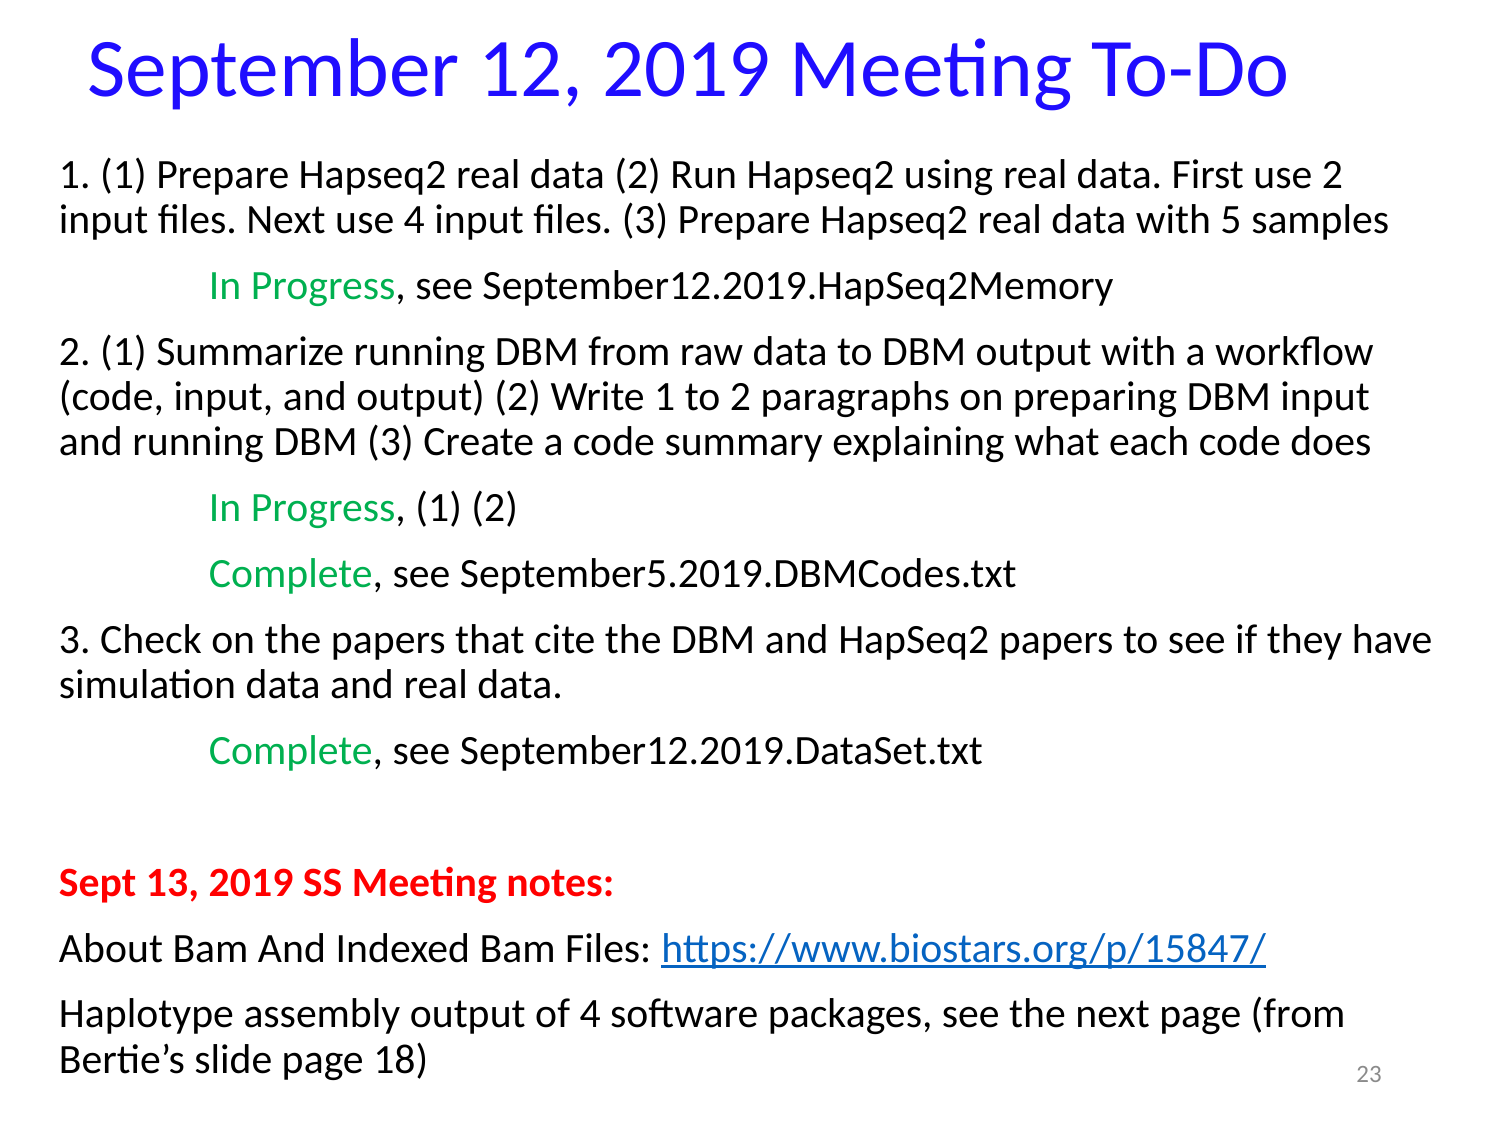

# September 12, 2019 Meeting To-Do
1. (1) Prepare Hapseq2 real data (2) Run Hapseq2 using real data. First use 2 input files. Next use 4 input files. (3) Prepare Hapseq2 real data with 5 samples
	In Progress, see September12.2019.HapSeq2Memory
2. (1) Summarize running DBM from raw data to DBM output with a workflow (code, input, and output) (2) Write 1 to 2 paragraphs on preparing DBM input and running DBM (3) Create a code summary explaining what each code does
	In Progress, (1) (2)
	Complete, see September5.2019.DBMCodes.txt
3. Check on the papers that cite the DBM and HapSeq2 papers to see if they have simulation data and real data.
	Complete, see September12.2019.DataSet.txt

Sept 13, 2019 SS Meeting notes:
About Bam And Indexed Bam Files: https://www.biostars.org/p/15847/
Haplotype assembly output of 4 software packages, see the next page (from Bertie’s slide page 18)

23